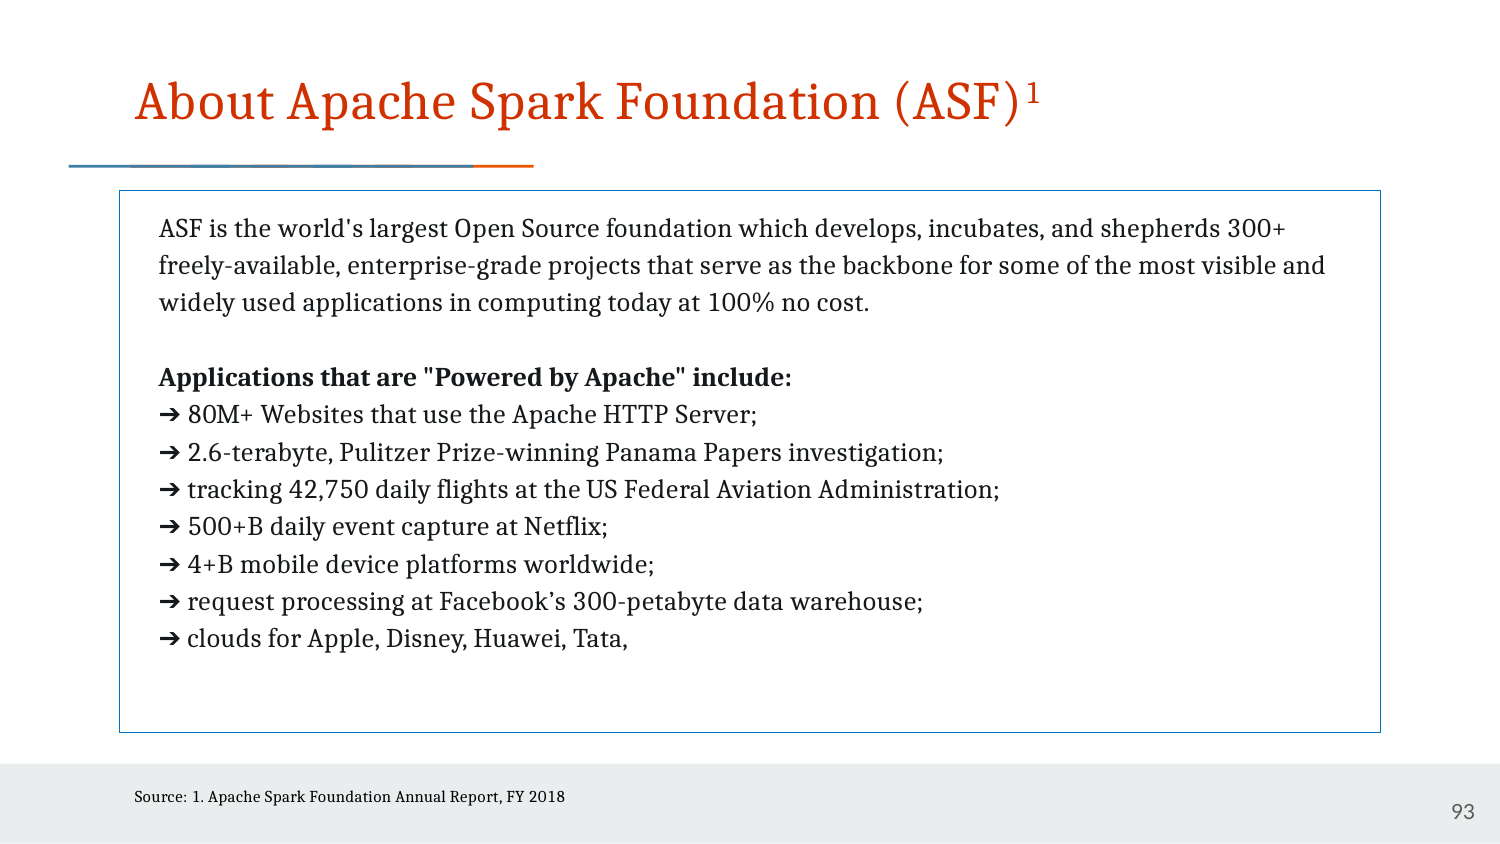

# About Apache Spark Foundation (ASF)1
ASF is the world's largest Open Source foundation which develops, incubates, and shepherds 300+ freely-available, enterprise-grade projects that serve as the backbone for some of the most visible and widely used applications in computing today at 100% no cost.

Applications that are "Powered by Apache" include:
➔ 80M+ Websites that use the Apache HTTP Server;
➔ 2.6-terabyte, Pulitzer Prize-winning Panama Papers investigation;
➔ tracking 42,750 daily flights at the US Federal Aviation Administration;
➔ 500+B daily event capture at Netflix;
➔ 4+B mobile device platforms worldwide;
➔ request processing at Facebook’s 300-petabyte data warehouse;
➔ clouds for Apple, Disney, Huawei, Tata,
Source: 1. Apache Spark Foundation Annual Report, FY 2018
93